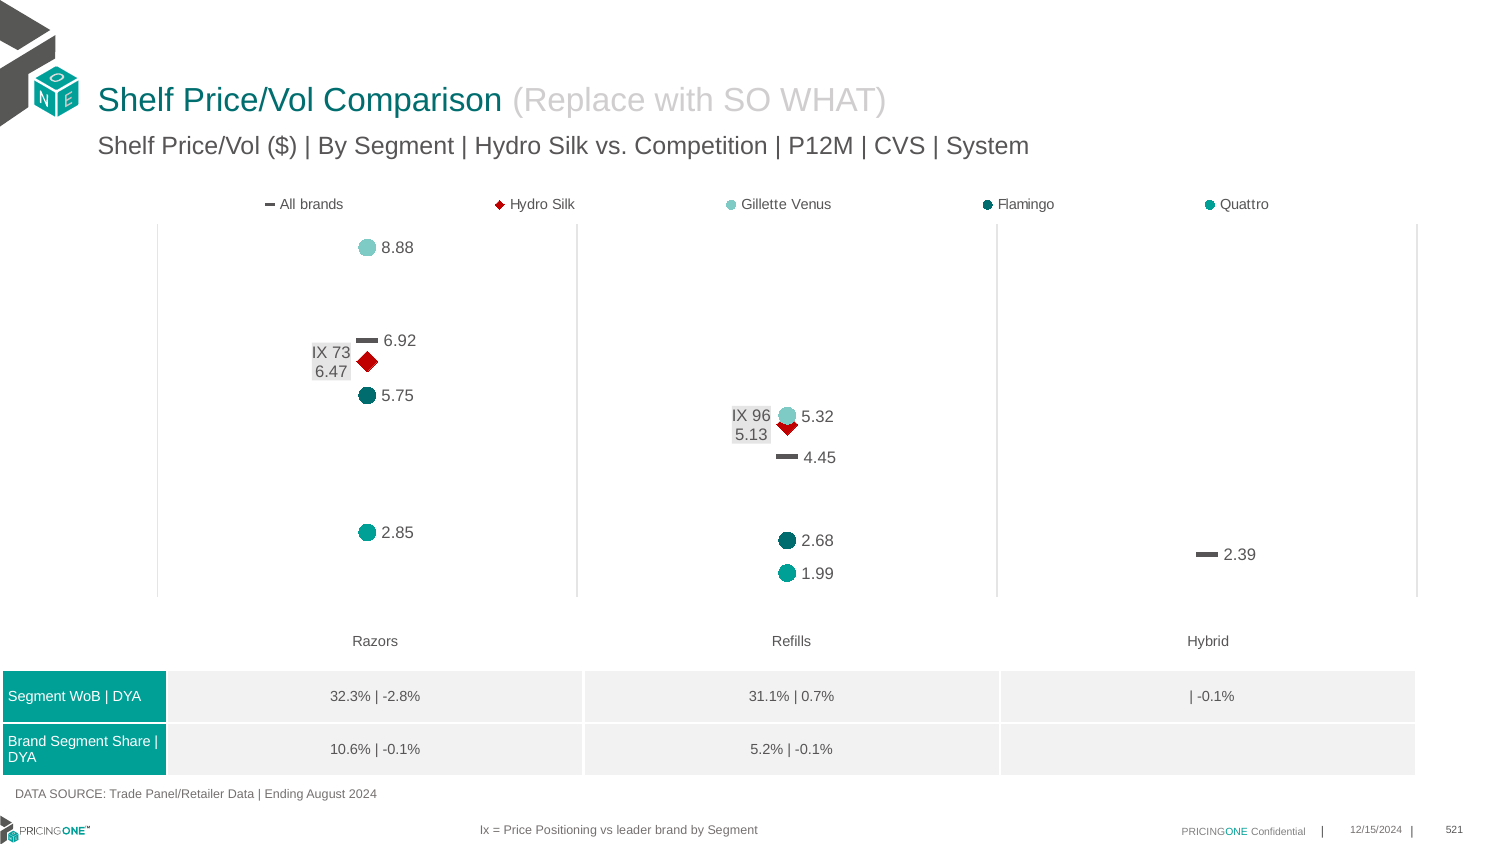

# Shelf Price/Vol Comparison (Replace with SO WHAT)
Shelf Price/Vol ($) | By Segment | Hydro Silk vs. Competition | P12M | CVS | System

### Chart

| Category | All brands | Hydro Silk | Gillette Venus | Flamingo | Quattro |
|---|---|---|---|---|---|
| IX 73 | 6.92 | 6.47 | 8.88 | 5.75 | 2.85 |
| IX 96 | 4.45 | 5.13 | 5.32 | 2.68 | 1.99 |
| None | 2.39 | None | None | None | None |
|  | Razors | Refills | Hybrid |
| --- | --- | --- | --- |
| Segment WoB | DYA | 32.3% | -2.8% | 31.1% | 0.7% | | -0.1% |
| Brand Segment Share | DYA | 10.6% | -0.1% | 5.2% | -0.1% |  |
DATA SOURCE: Trade Panel/Retailer Data | Ending August 2024
Ix = Price Positioning vs leader brand by Segment
12/15/2024
521